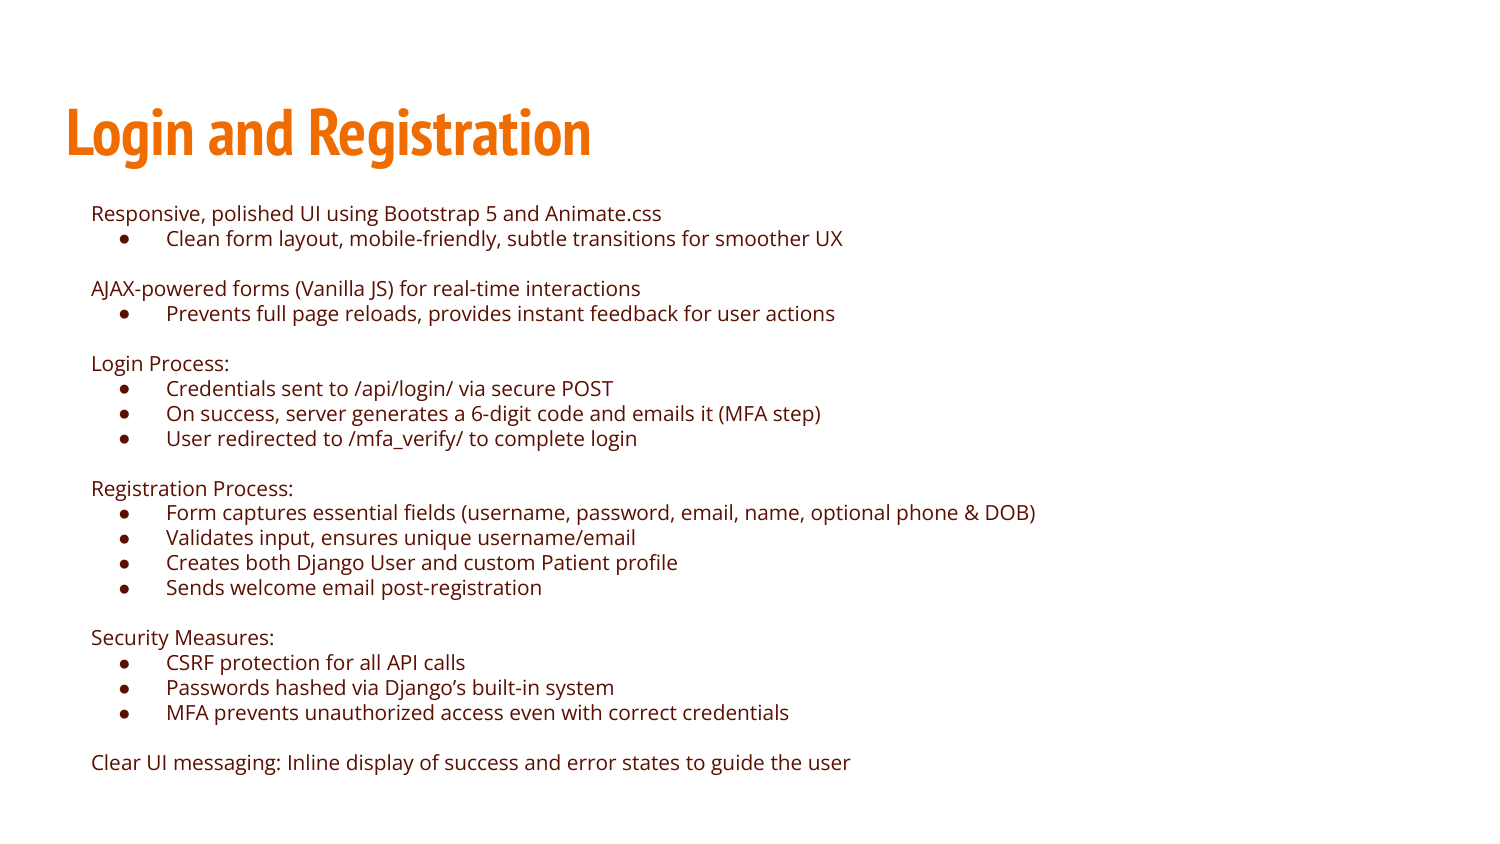

# Login and Registration
Responsive, polished UI using Bootstrap 5 and Animate.css
Clean form layout, mobile-friendly, subtle transitions for smoother UX

AJAX-powered forms (Vanilla JS) for real-time interactions
Prevents full page reloads, provides instant feedback for user actions

Login Process:
Credentials sent to /api/login/ via secure POST
On success, server generates a 6-digit code and emails it (MFA step)
User redirected to /mfa_verify/ to complete login

Registration Process:
Form captures essential fields (username, password, email, name, optional phone & DOB)
Validates input, ensures unique username/email
Creates both Django User and custom Patient profile
Sends welcome email post-registration

Security Measures:
CSRF protection for all API calls
Passwords hashed via Django’s built-in system
MFA prevents unauthorized access even with correct credentials

Clear UI messaging: Inline display of success and error states to guide the user